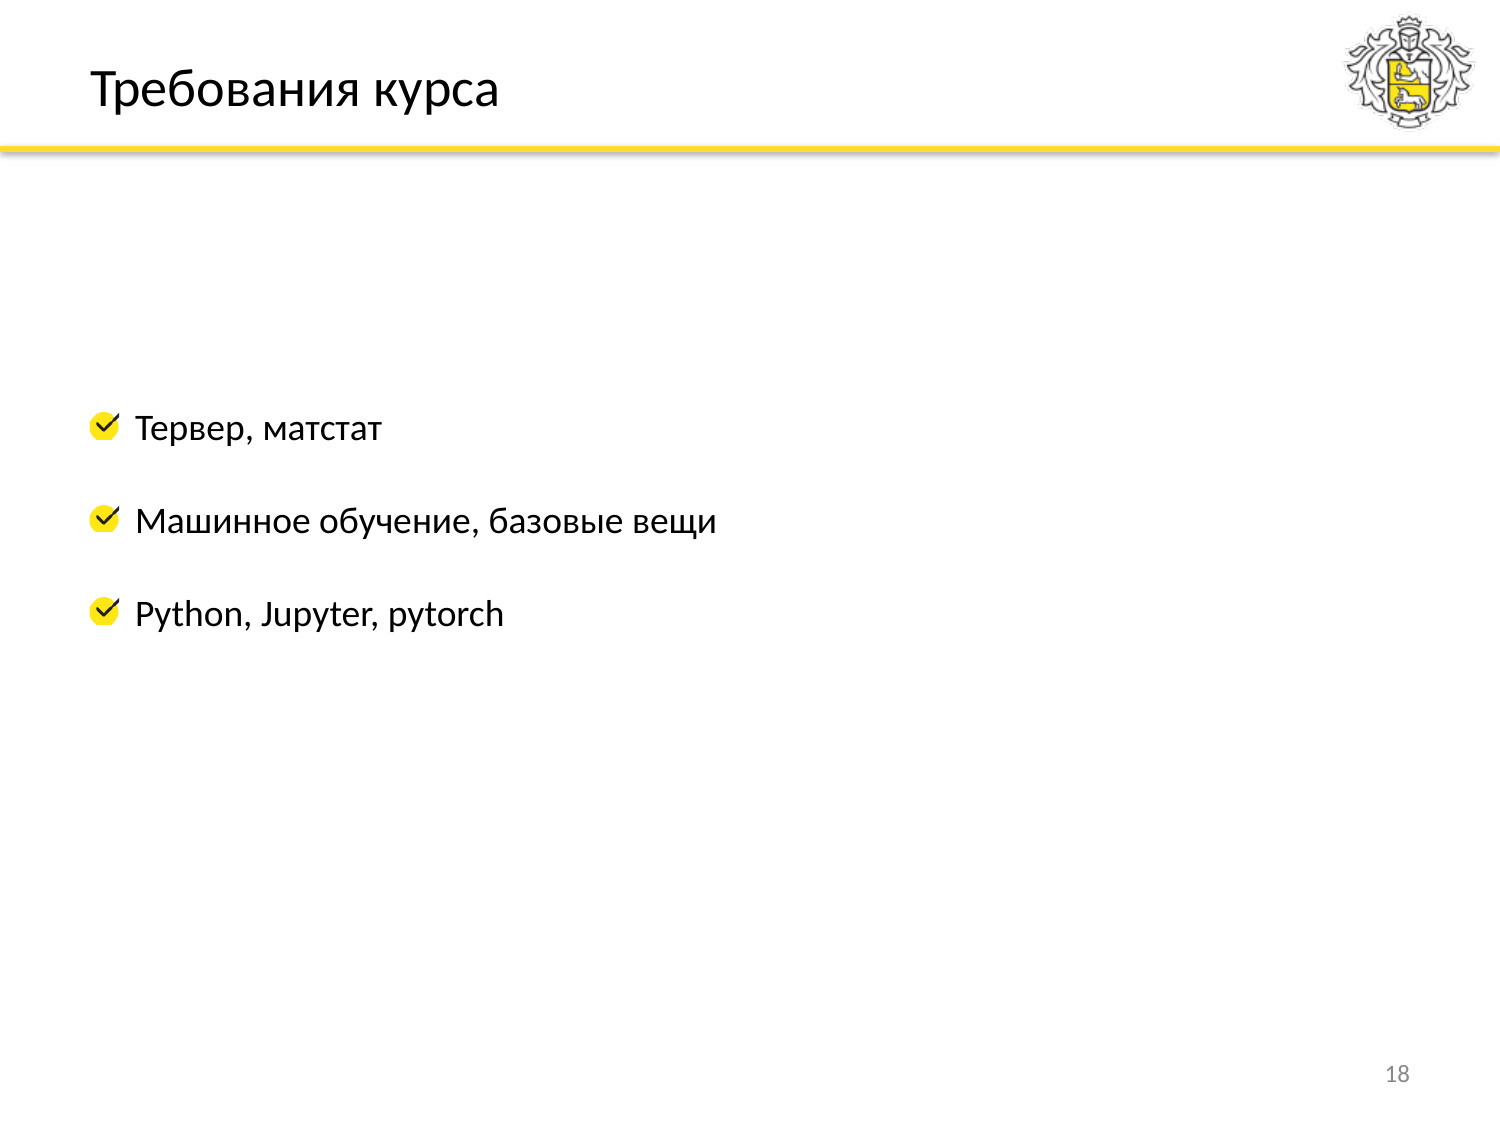

# Требования курса
Тервер, матстат
Машинное обучение, базовые вещи
Python, Jupyter, pytorch
18